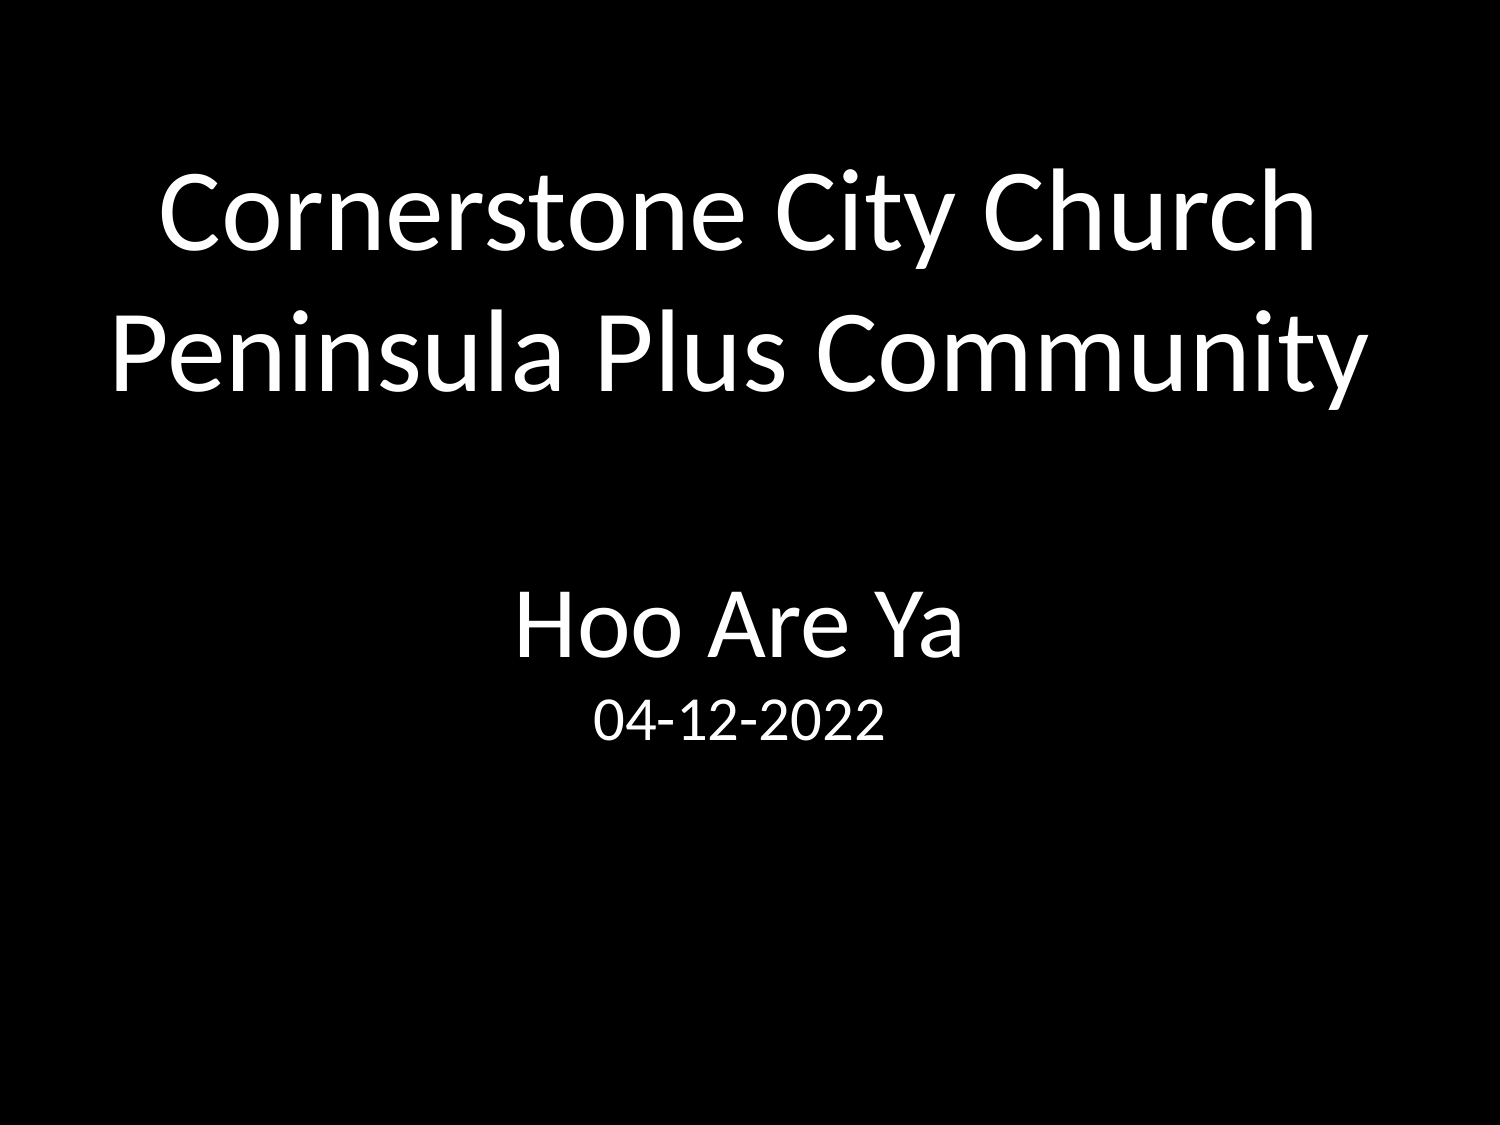

Cornerstone City Church
Peninsula Plus Community
Hoo Are Ya
04-12-2022